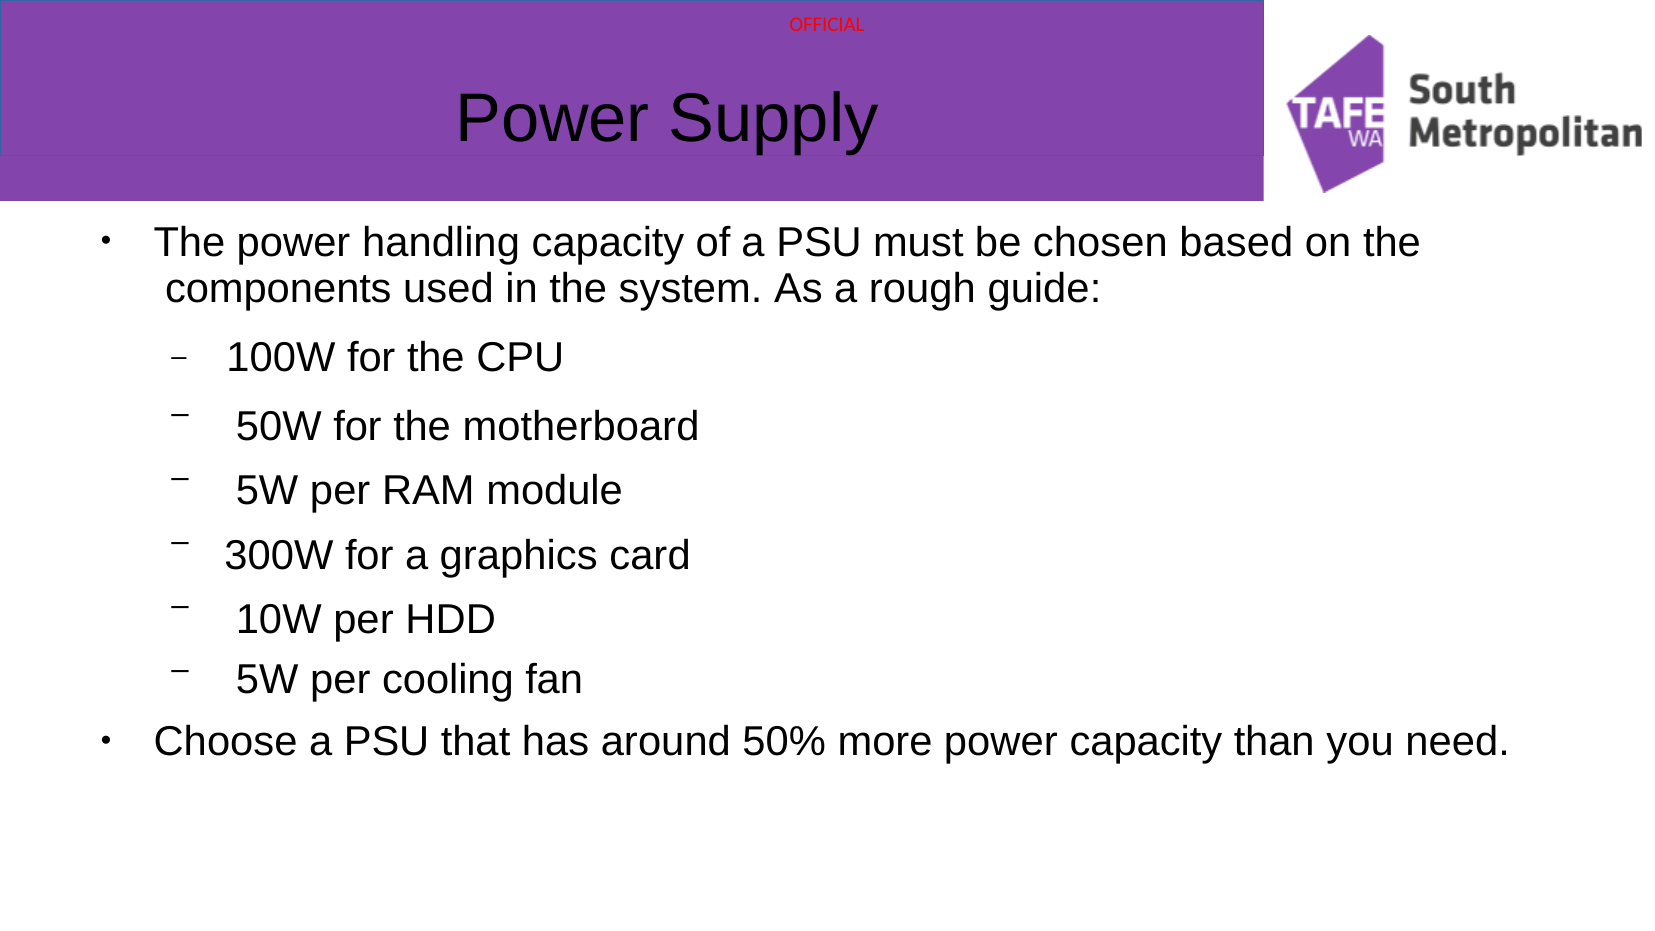

# Power Supply
The power handling capacity of a PSU must be chosen based on the  components used in the system. As a rough guide:
●
–	100W for the CPU
50W for the motherboard  5W per RAM module  300W for a graphics card  10W per HDD
5W per cooling fan
–
–
–
–
–
Choose a PSU that has around 50% more power capacity than you need.
●